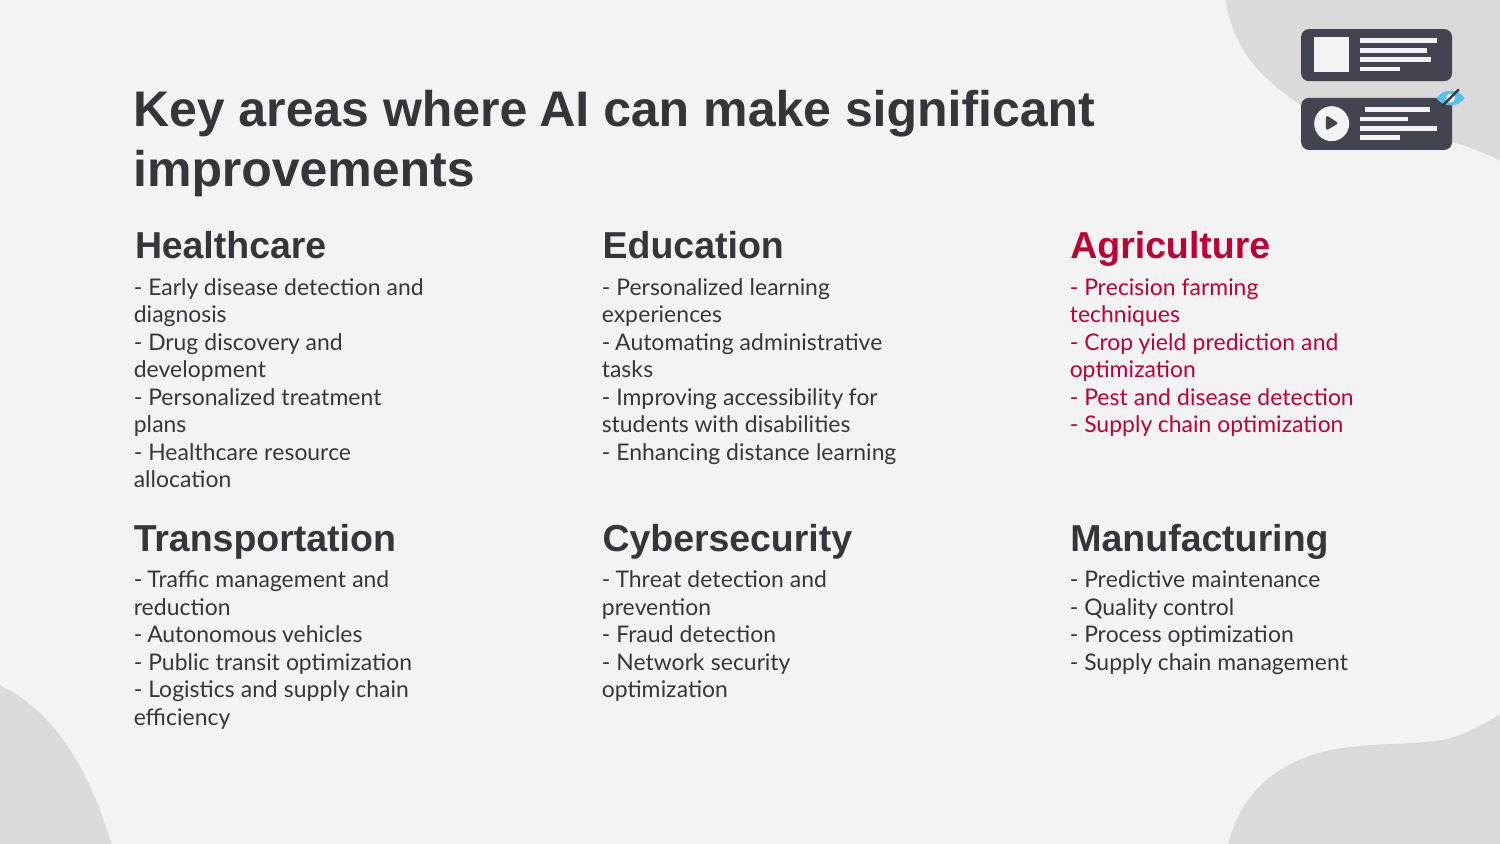

# Key areas where AI can make significant improvements
Healthcare
Education
Agriculture
- Early disease detection and diagnosis
- Drug discovery and development
- Personalized treatment plans
- Healthcare resource allocation
- Precision farming techniques
- Crop yield prediction and optimization
- Pest and disease detection
- Supply chain optimization
- Personalized learning experiences
- Automating administrative tasks
- Improving accessibility for students with disabilities
- Enhancing distance learning
Transportation
Cybersecurity
Manufacturing
- Traffic management and reduction
- Autonomous vehicles
- Public transit optimization
- Logistics and supply chain efficiency
- Threat detection and prevention
- Fraud detection
- Network security optimization
- Predictive maintenance
- Quality control
- Process optimization
- Supply chain management